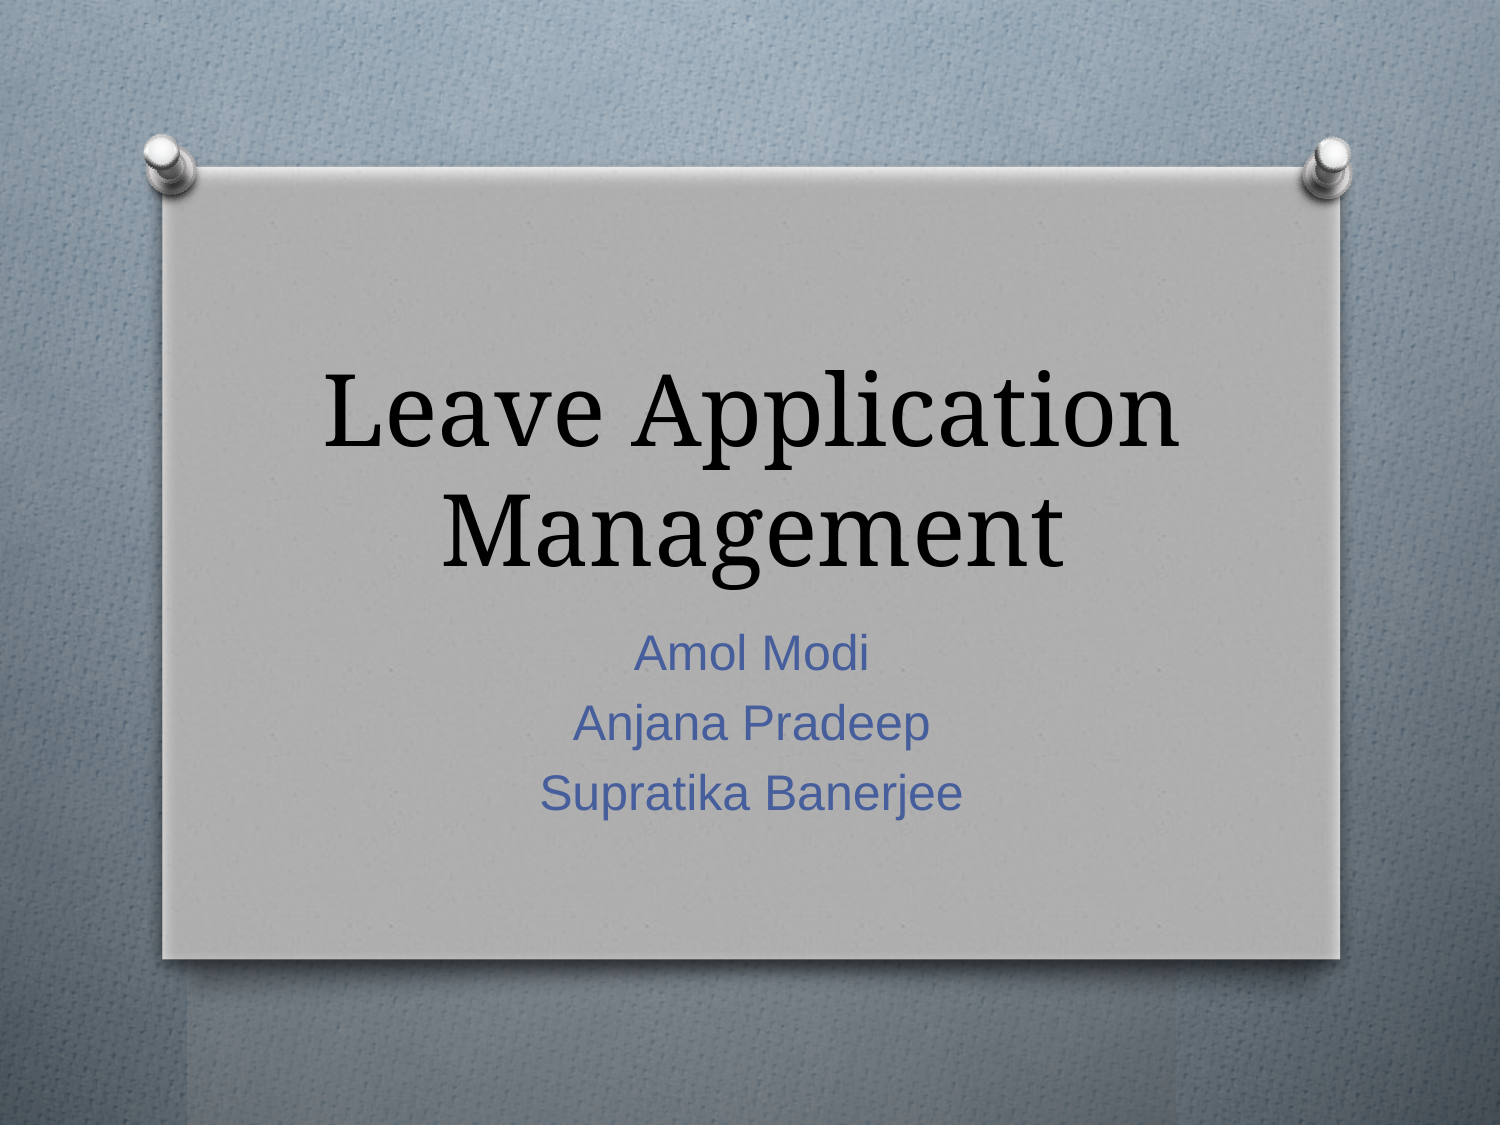

# Leave Application Management
Amol Modi
Anjana Pradeep
Supratika Banerjee